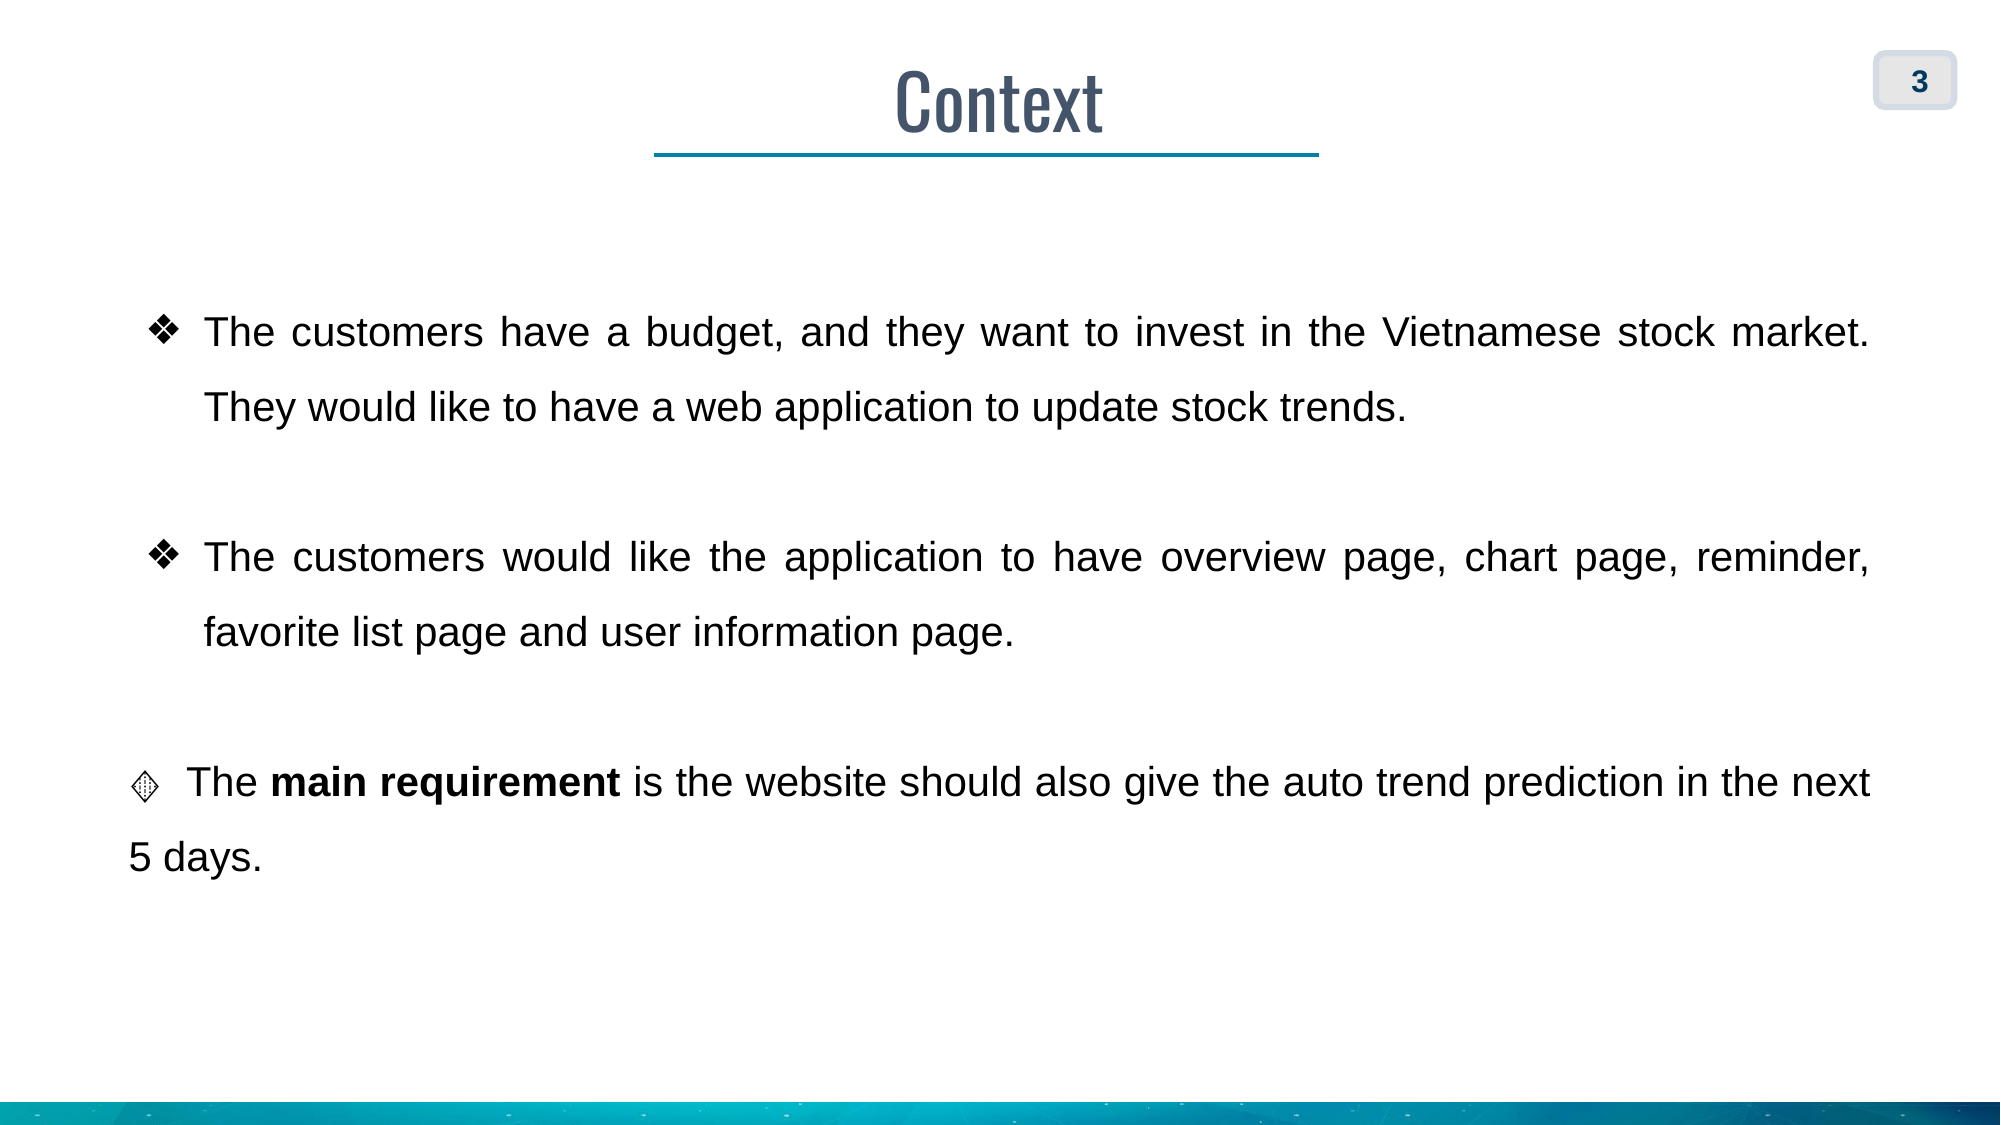

Context
3

The customers have a budget, and they want to invest in the Vietnamese stock market. They would like to have a web application to update stock trends.

The customers would like the application to have overview page, chart page, reminder, favorite list page and user information page.

🔶  The main requirement is the website should also give the auto trend prediction in the next 5 days.